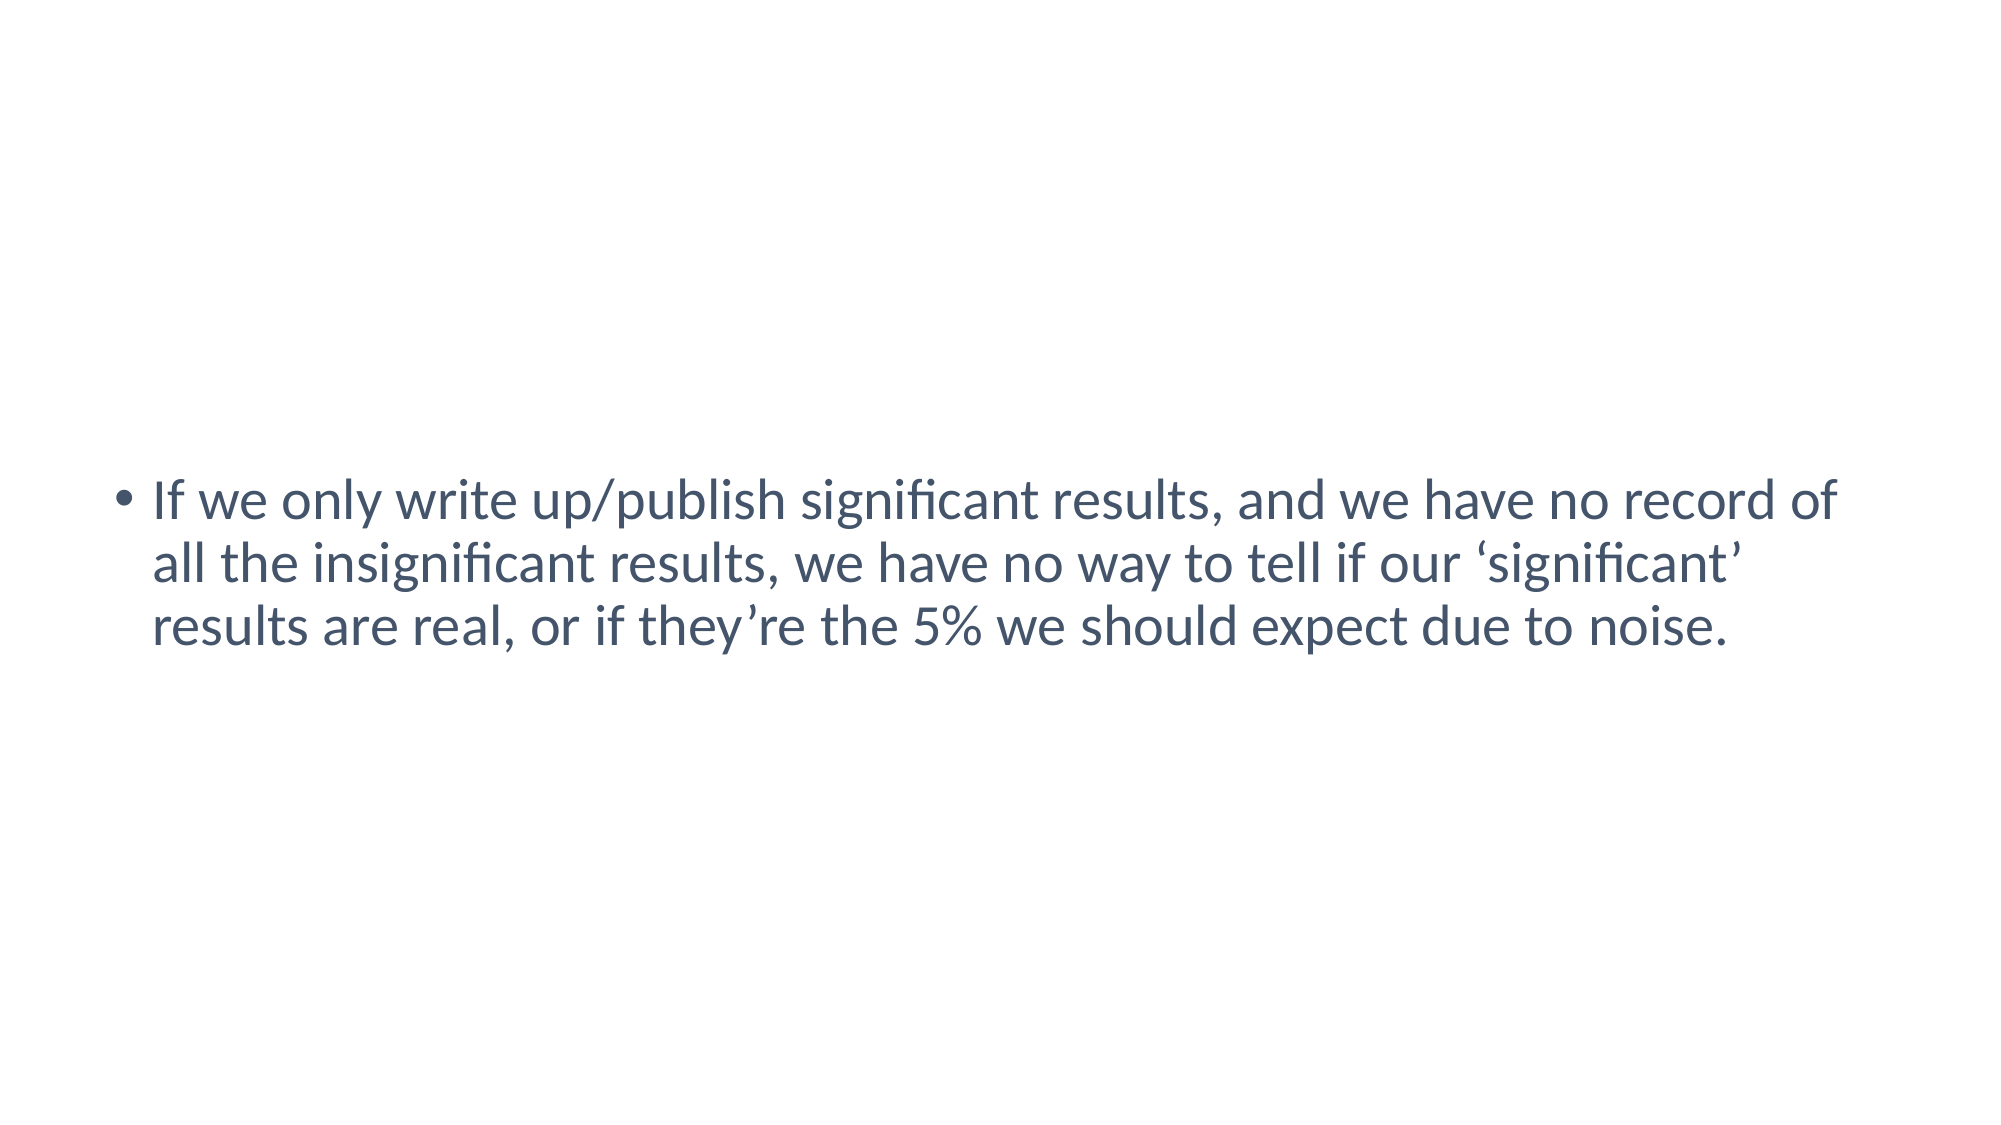

#

If we only write up/publish significant results, and we have no record of all the insignificant results, we have no way to tell if our ‘significant’ results are real, or if they’re the 5% we should expect due to noise.